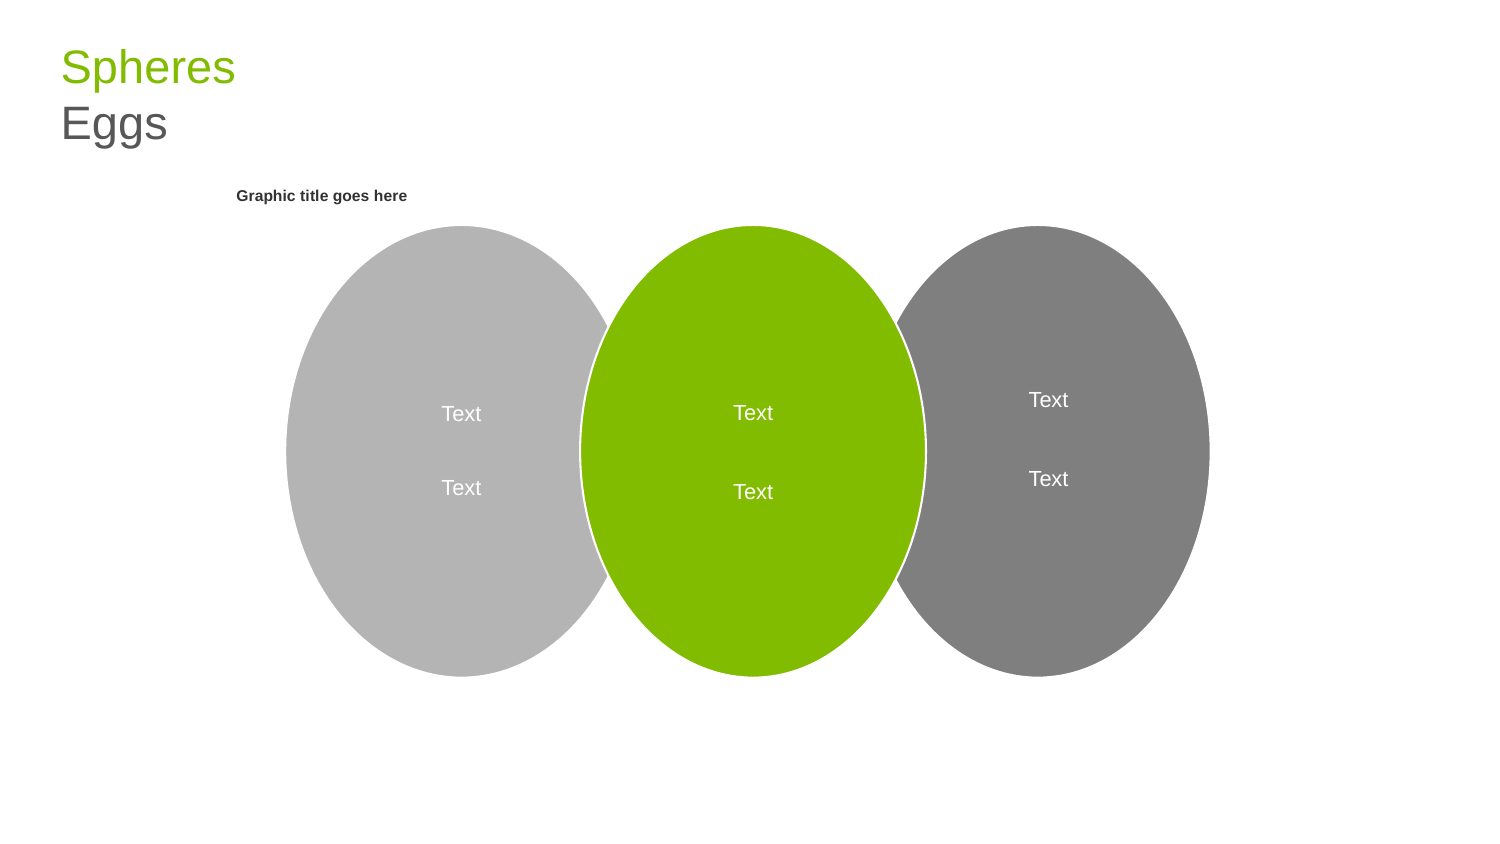

# Spheres Eggs
Graphic title goes here
Text

Text
Text

Text
Text

Text